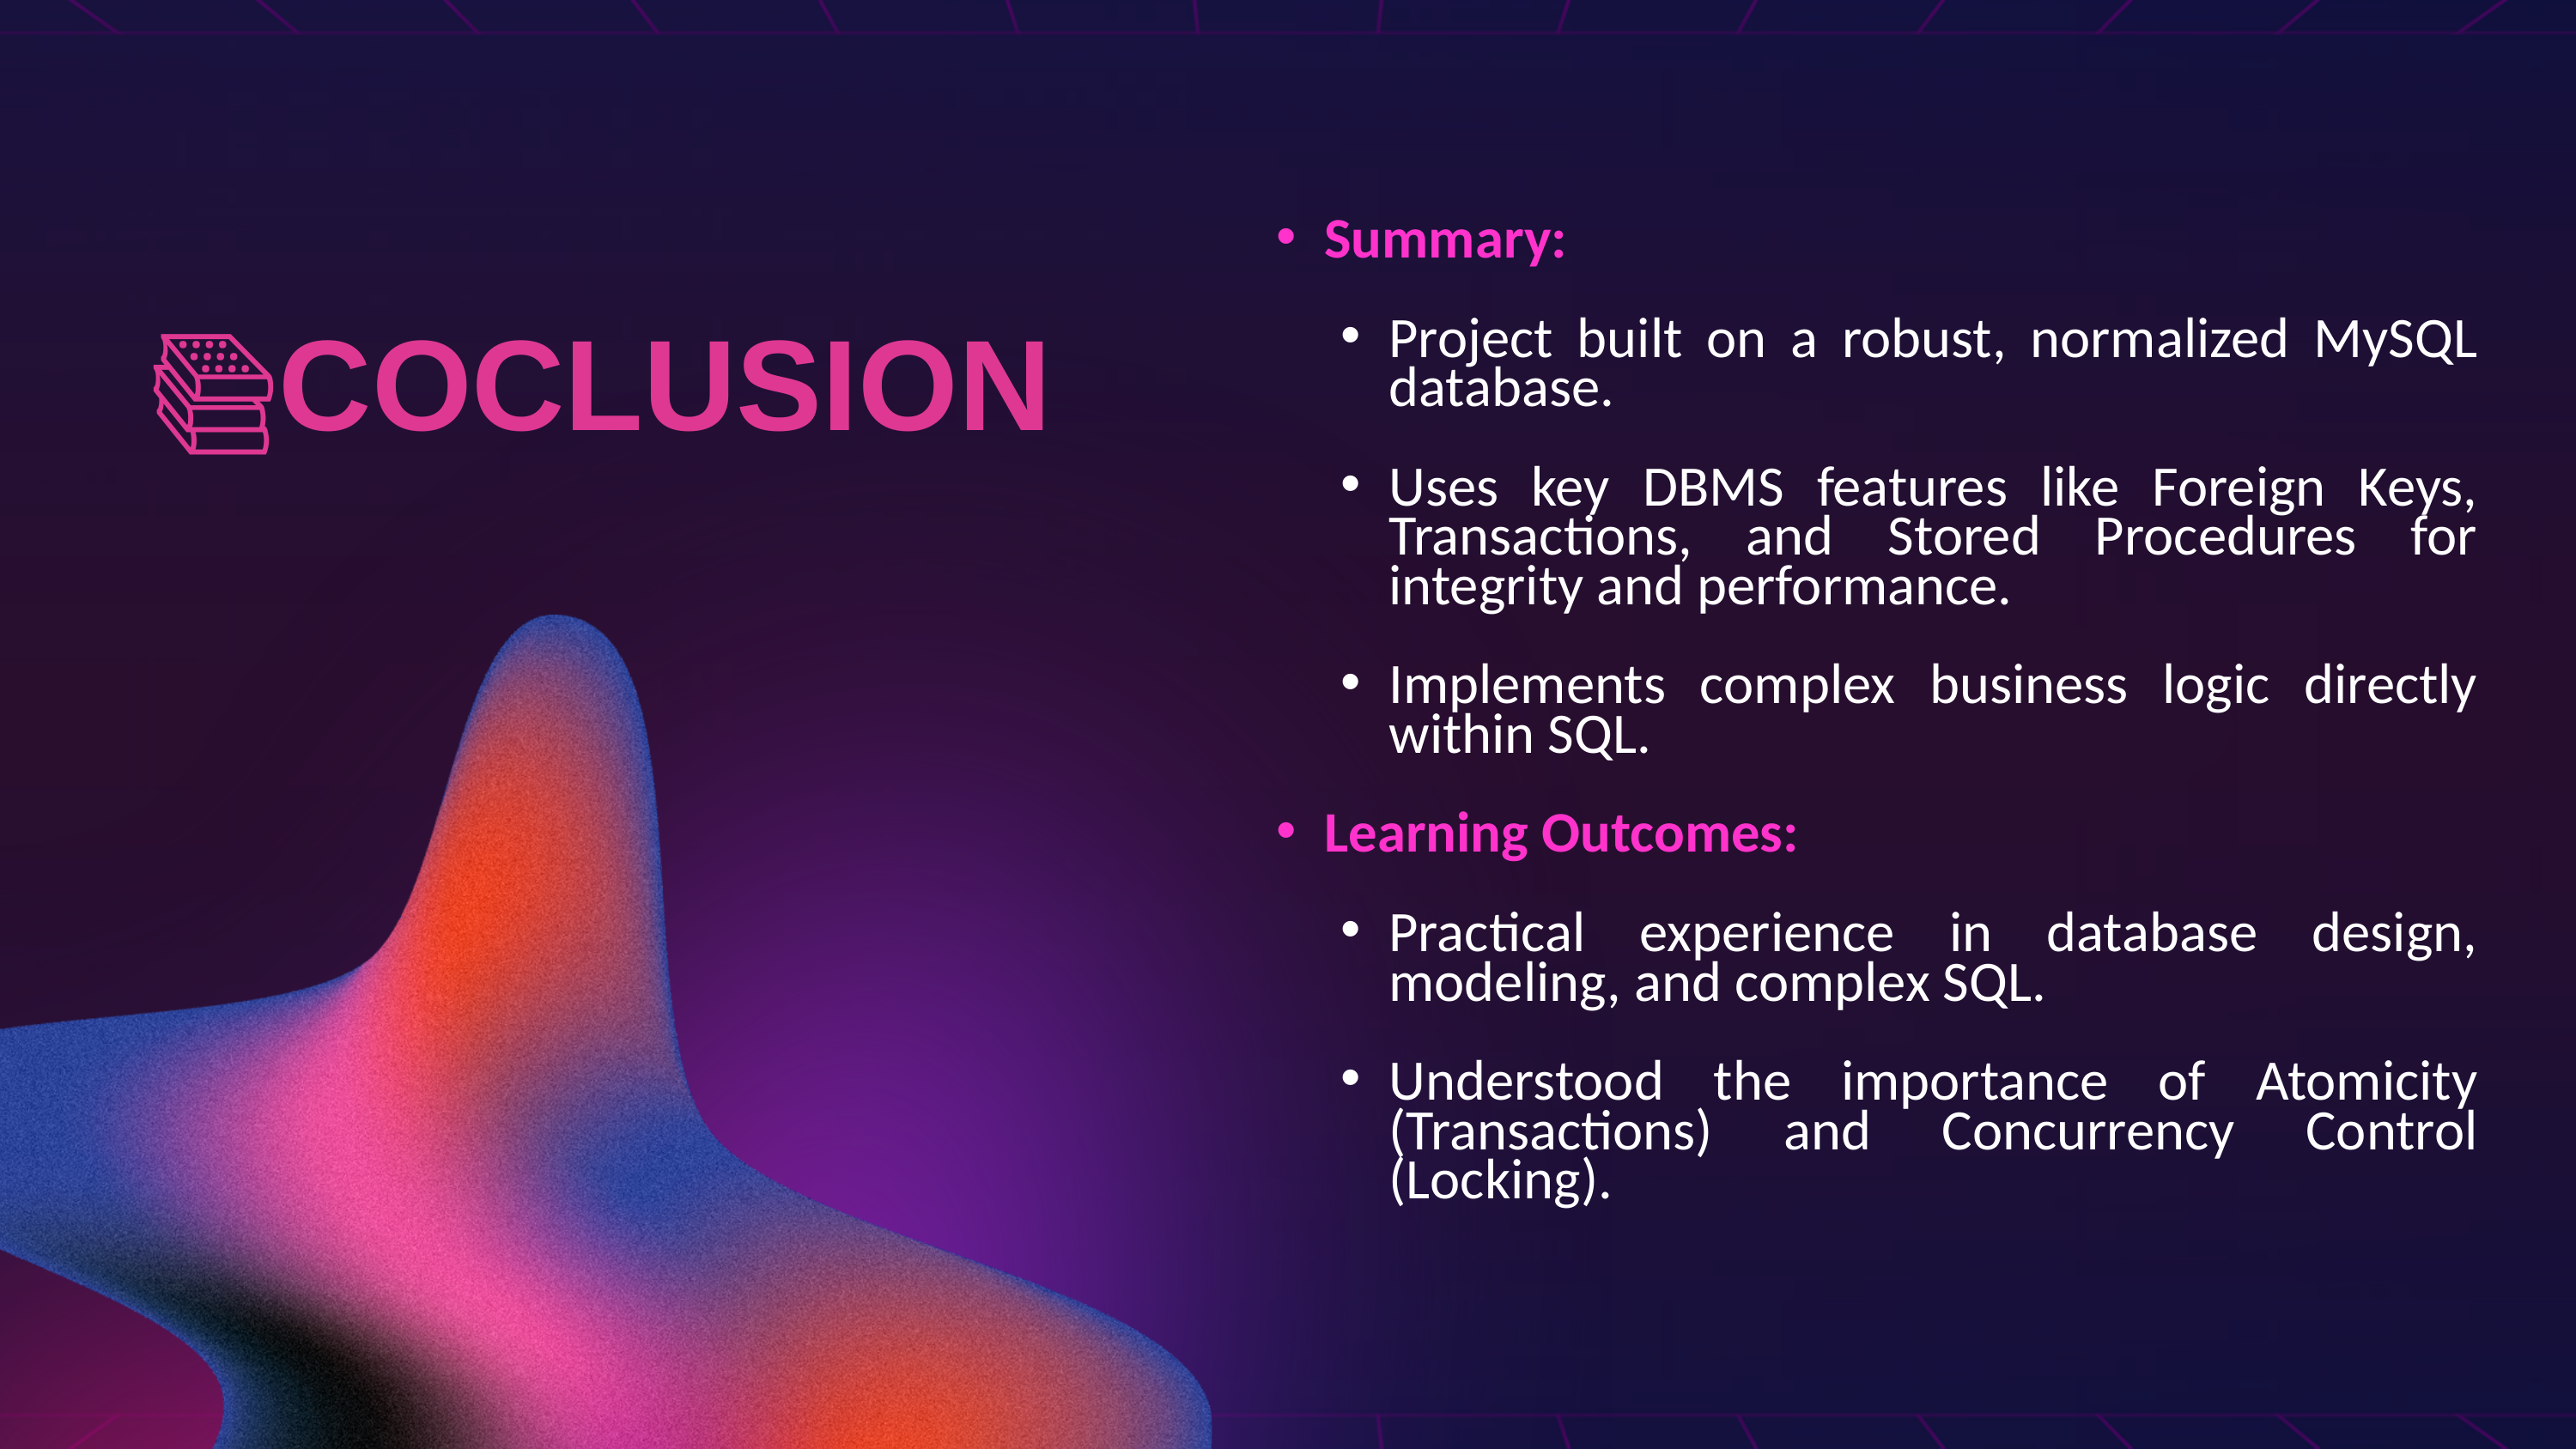

Summary:

Project built on a robust, normalized MySQL database.

Uses key DBMS features like Foreign Keys, Transactions, and Stored Procedures for integrity and performance.

Implements complex business logic directly within SQL.

Learning Outcomes:

Practical experience in database design, modeling, and complex SQL.

Understood the importance of Atomicity (Transactions) and Concurrency Control (Locking).
📚COCLUSION